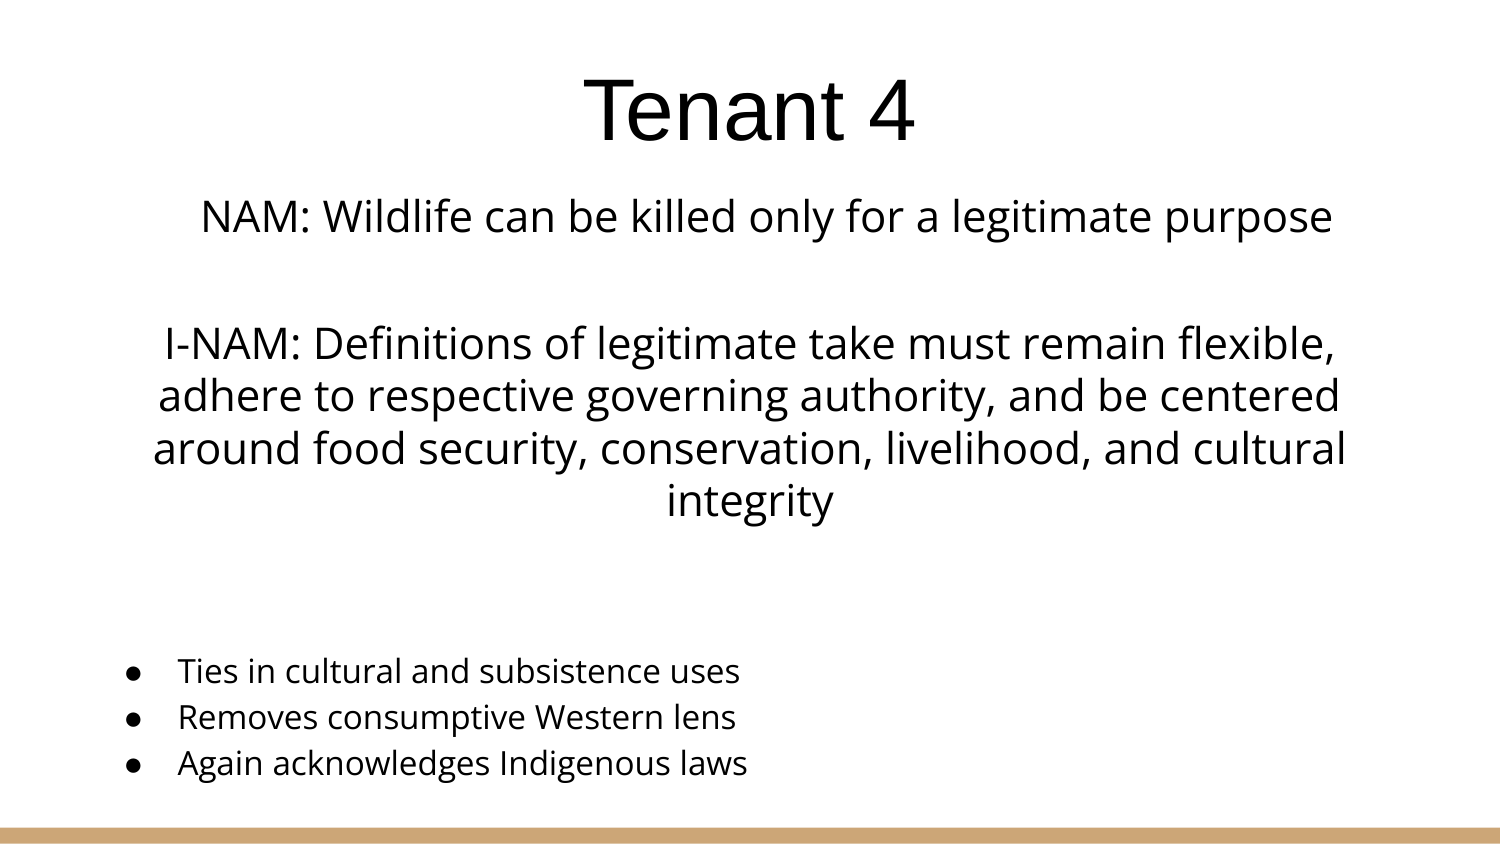

# Tenant 4
NAM: Wildlife can be killed only for a legitimate purpose
I-NAM: Definitions of legitimate take must remain flexible, adhere to respective governing authority, and be centered around food security, conservation, livelihood, and cultural integrity
Ties in cultural and subsistence uses
Removes consumptive Western lens
Again acknowledges Indigenous laws